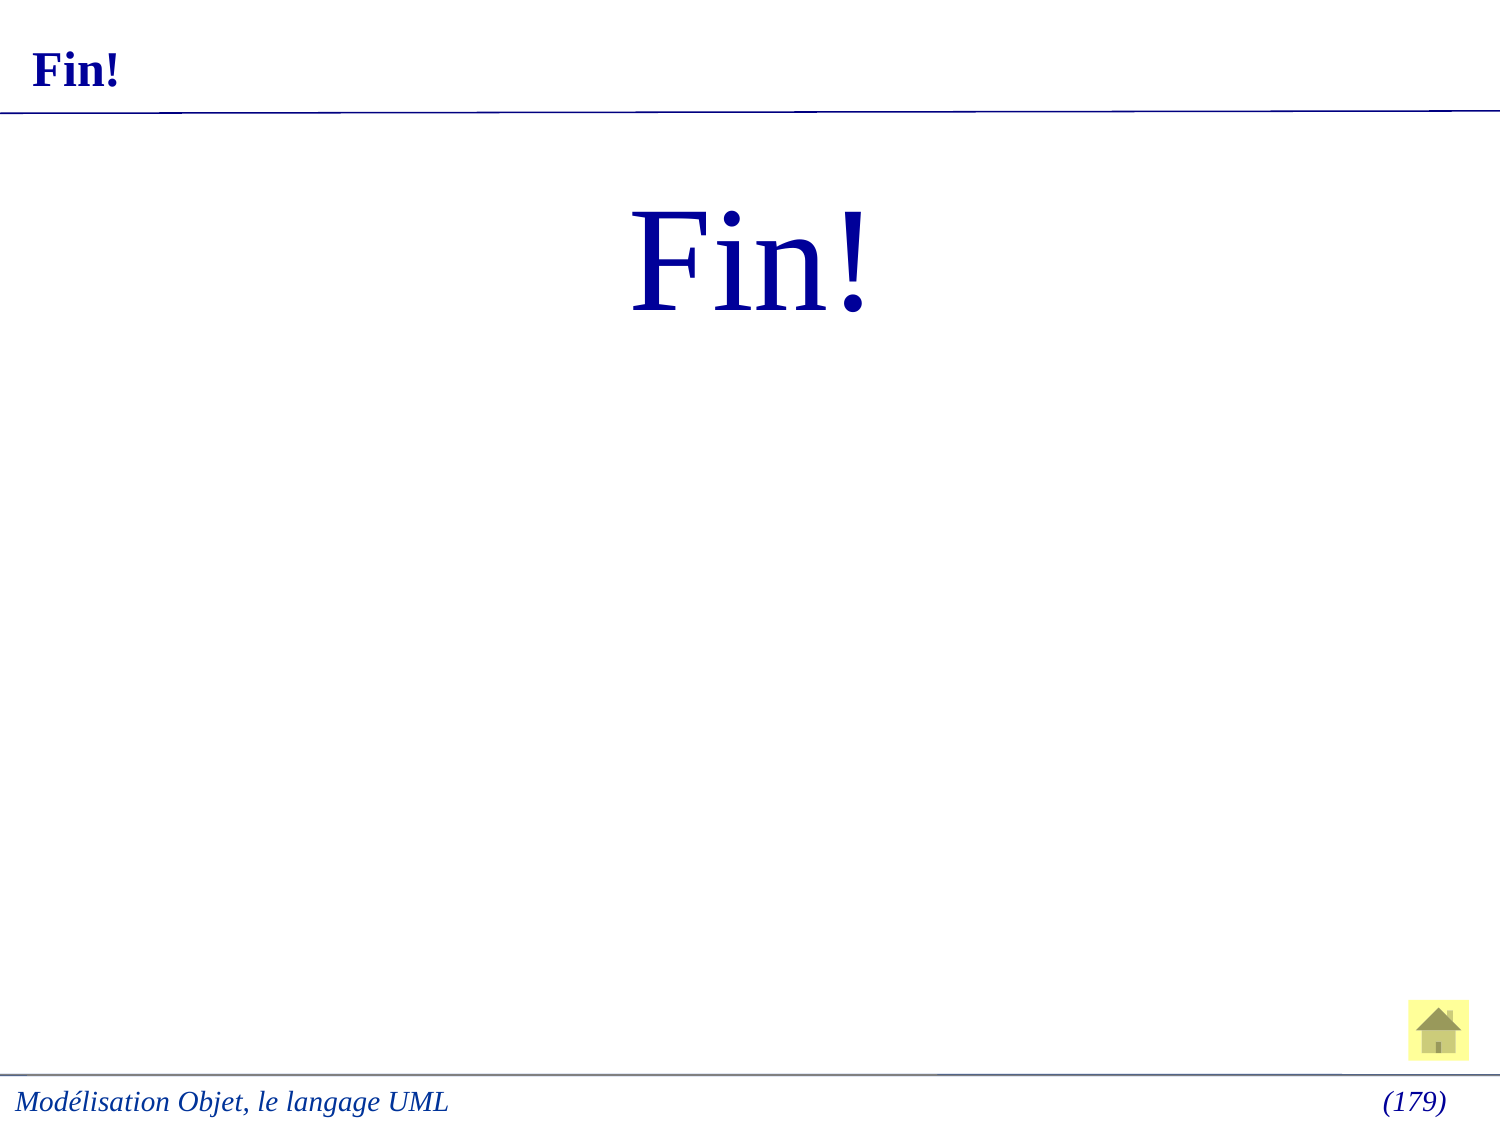

# Fin!
Fin!

Modélisation Objet, le langage UML
 (179)